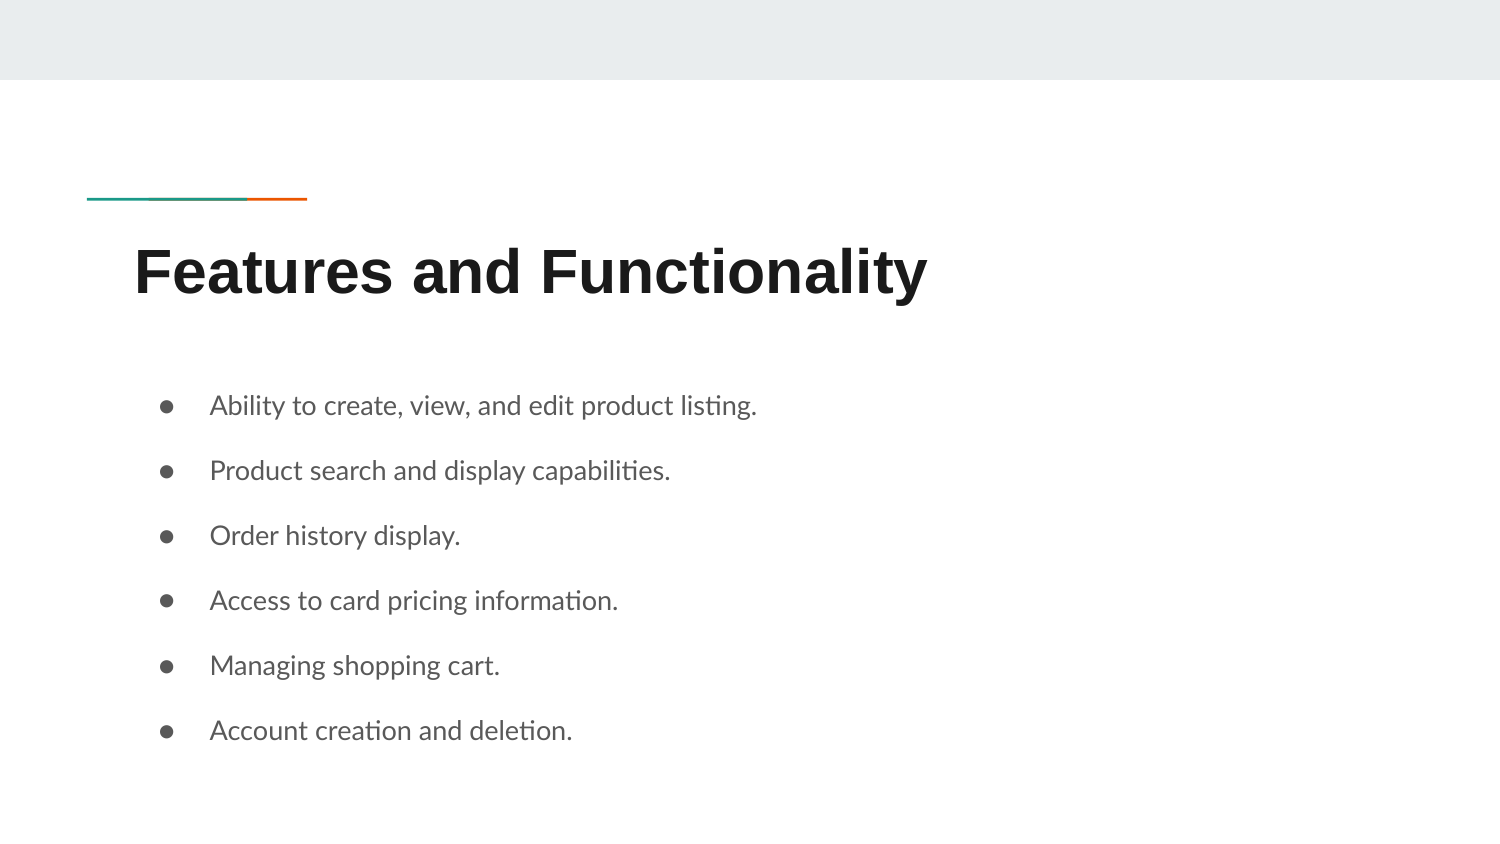

# Features and Functionality
Ability to create, view, and edit product listing.
Product search and display capabilities.
Order history display.
Access to card pricing information.
Managing shopping cart.
Account creation and deletion.